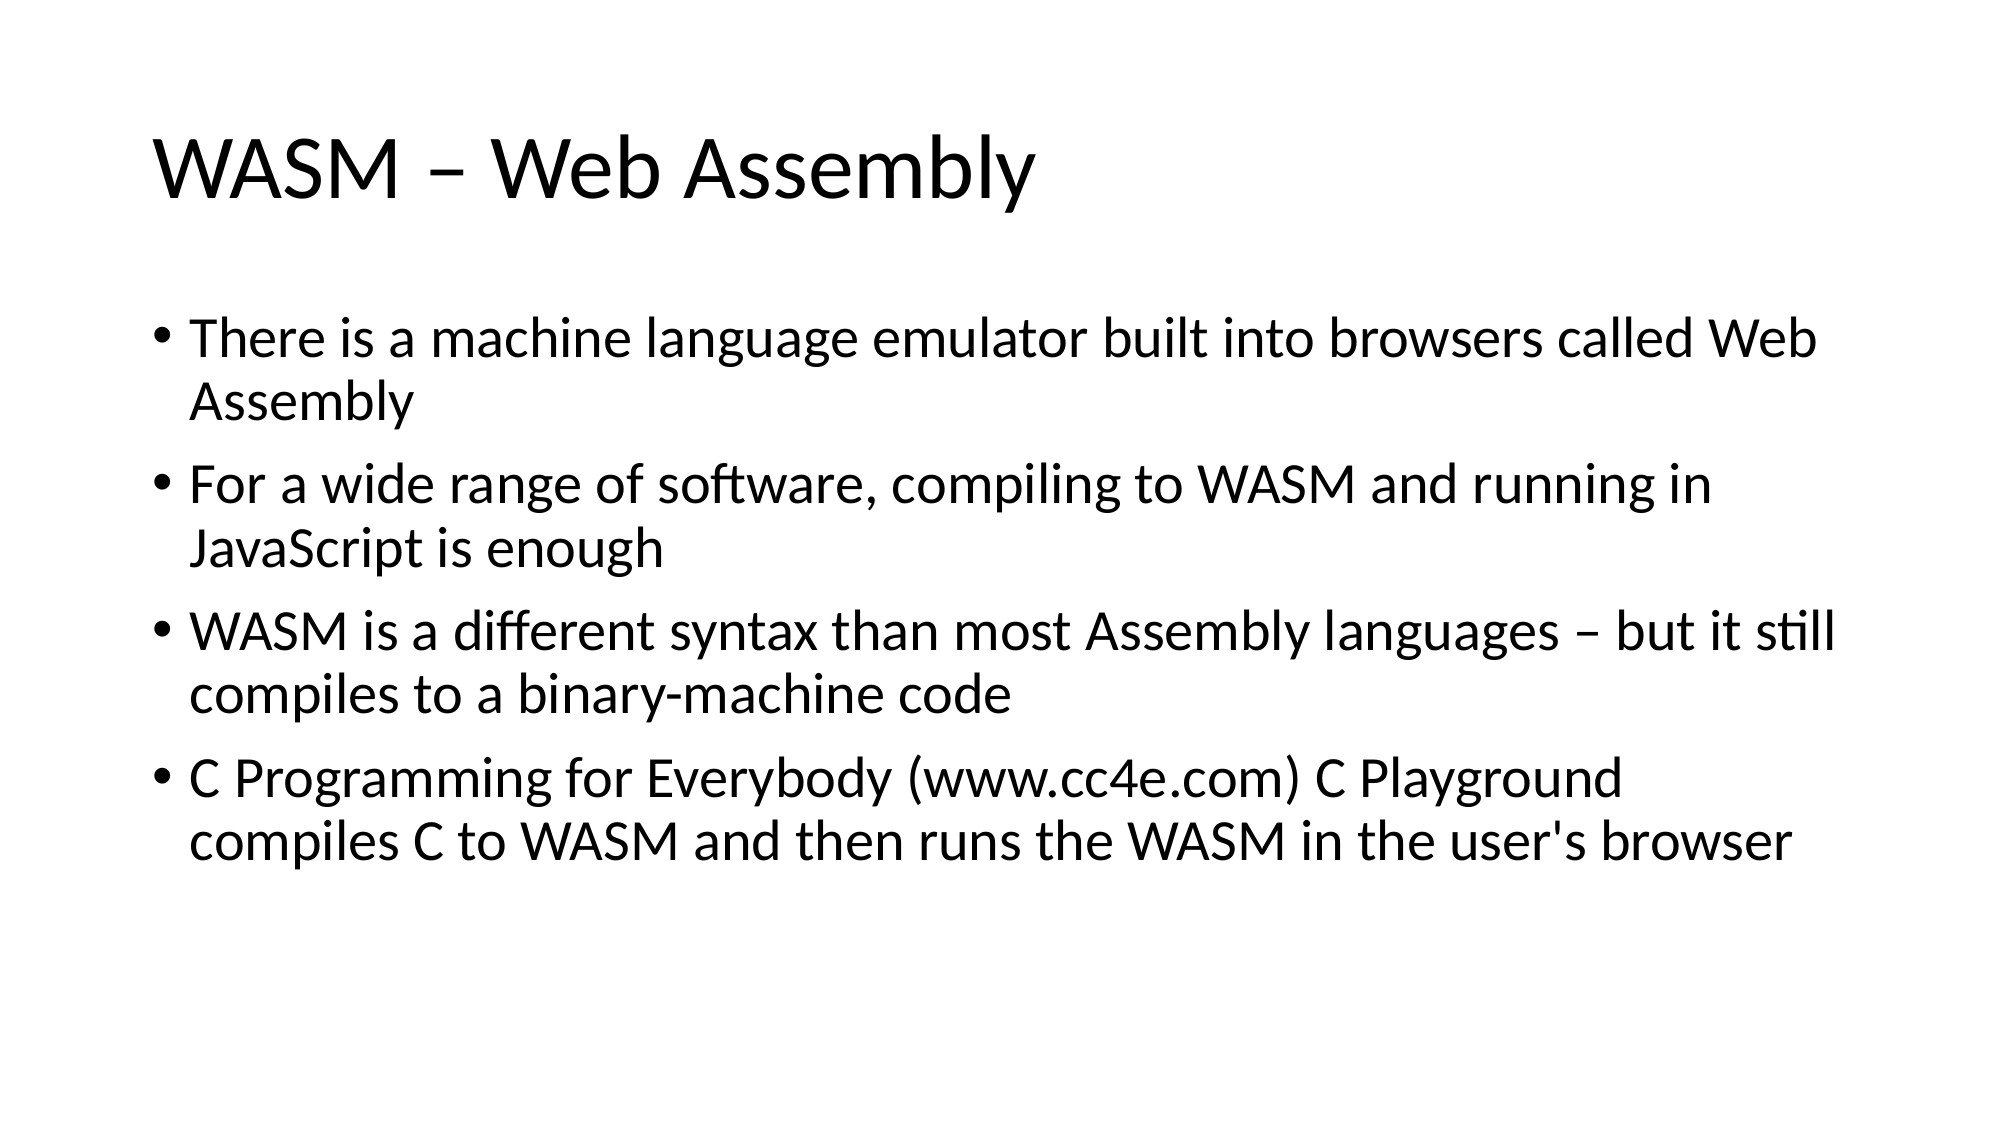

# WASM – Web Assembly
There is a machine language emulator built into browsers called Web Assembly
For a wide range of software, compiling to WASM and running in JavaScript is enough
WASM is a different syntax than most Assembly languages – but it still compiles to a binary-machine code
C Programming for Everybody (www.cc4e.com) C Playground compiles C to WASM and then runs the WASM in the user's browser